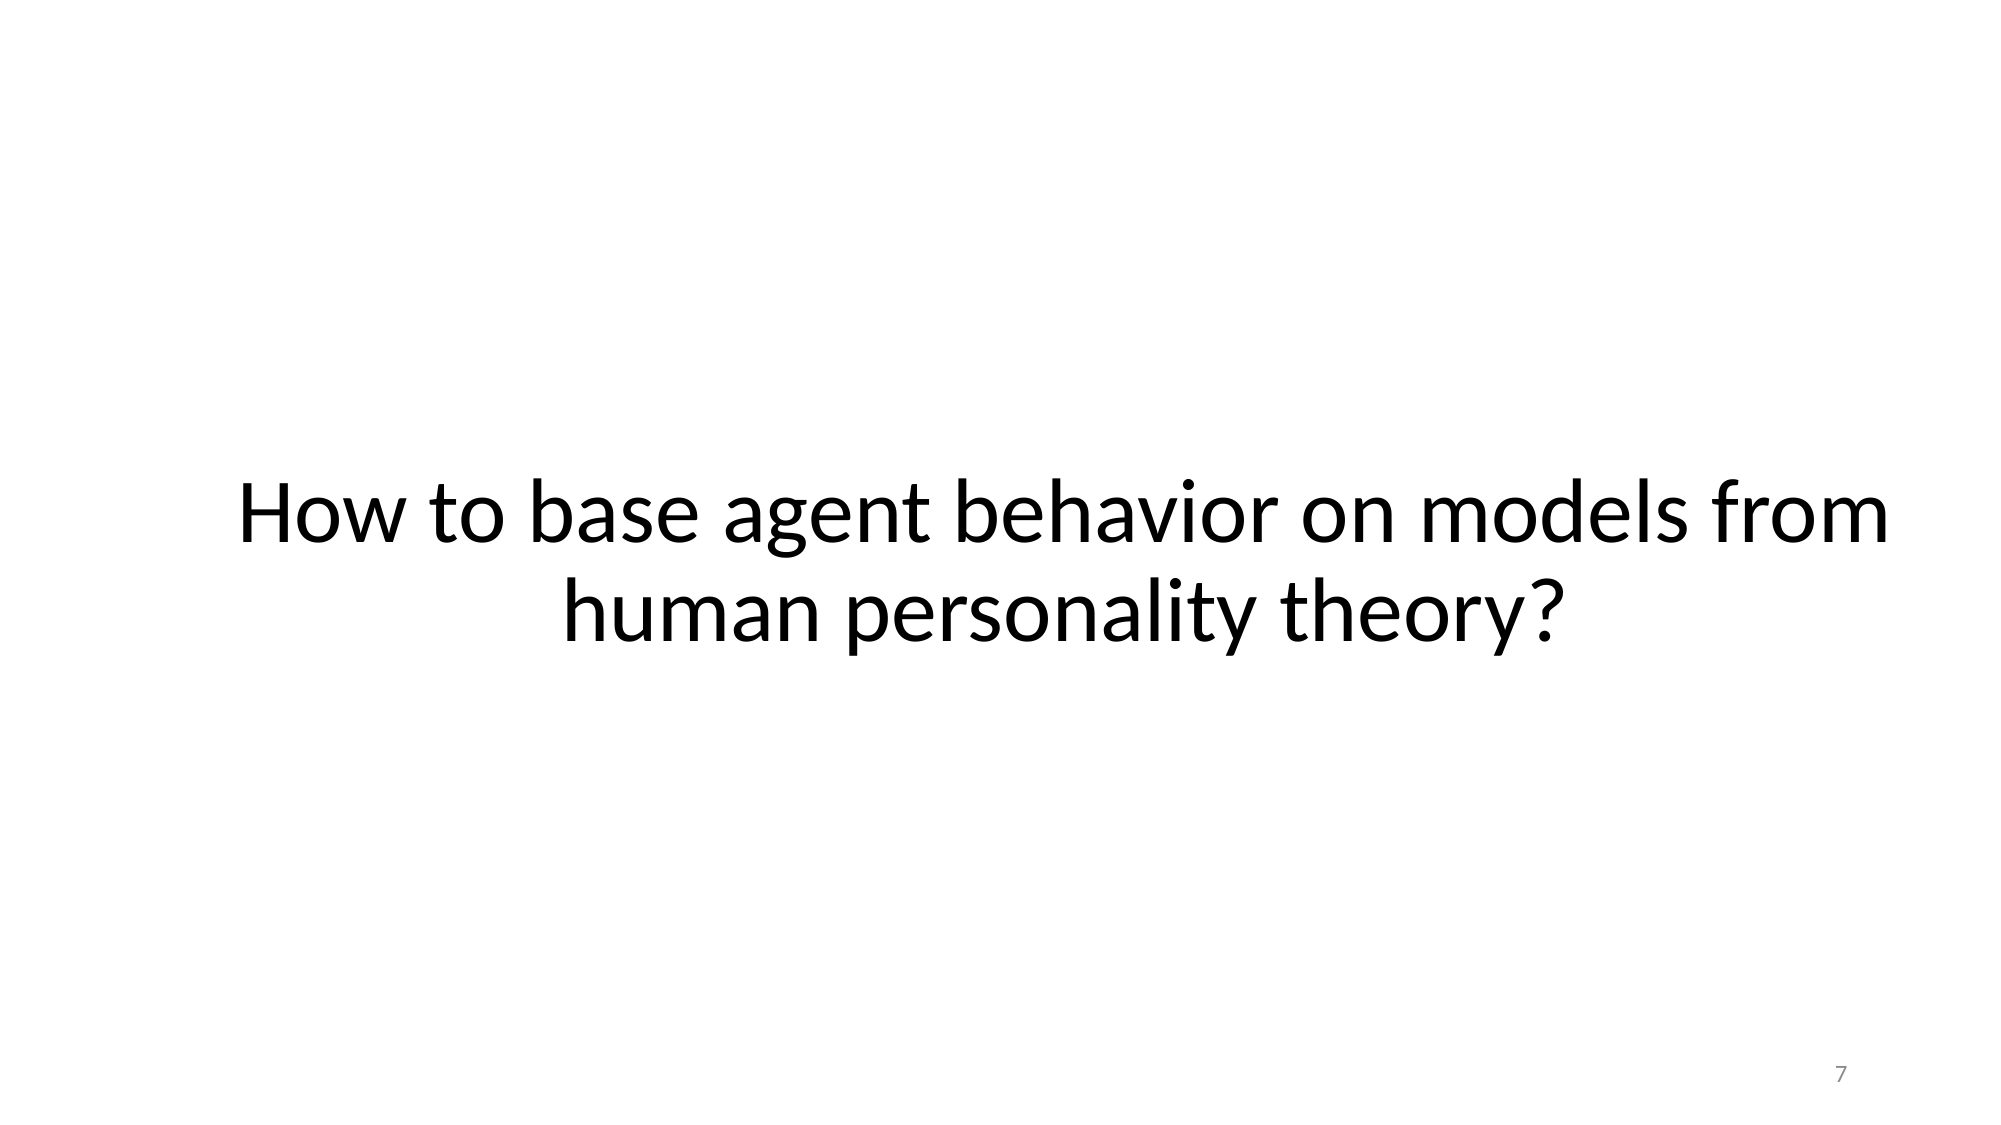

How to base agent behavior on models from human personality theory?

7